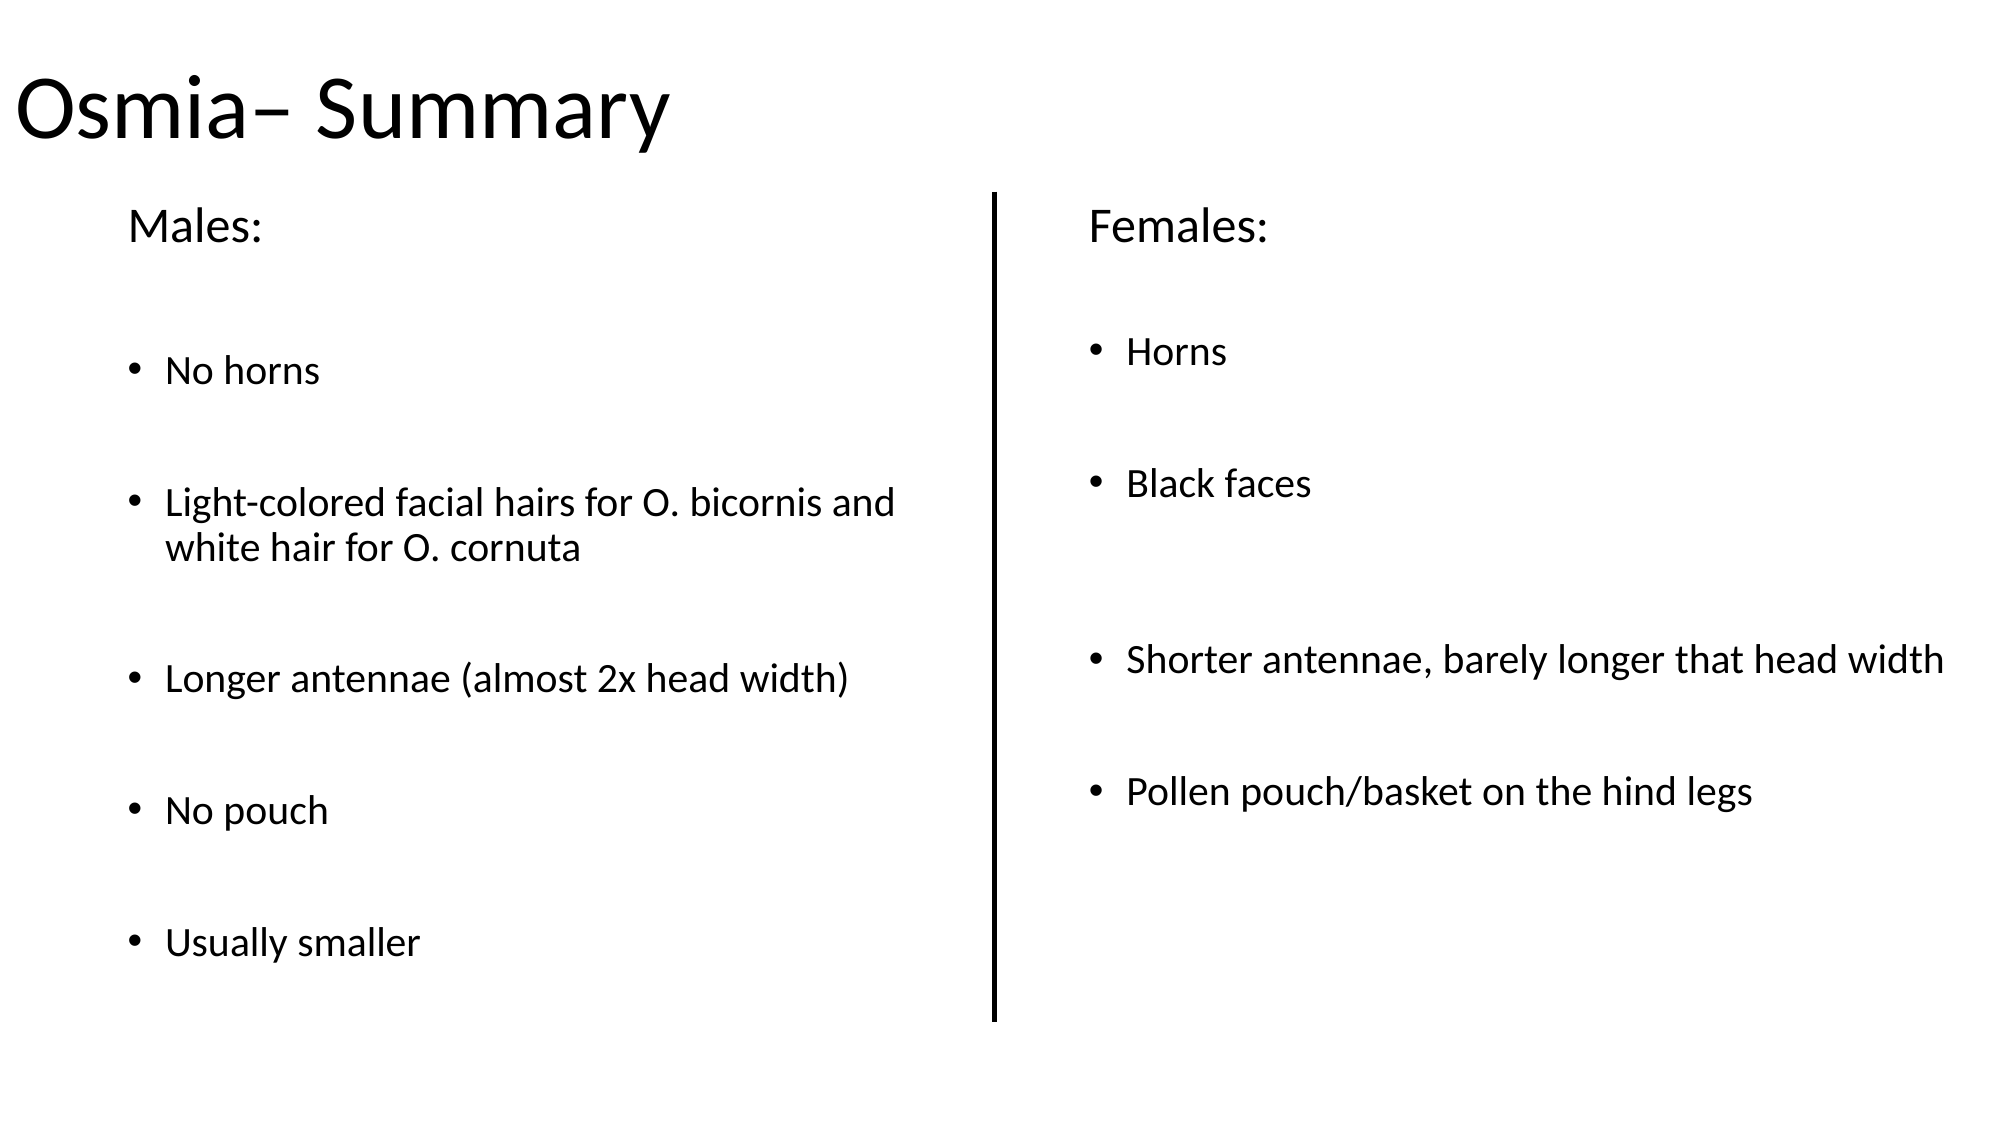

# Osmia– Summary
Females:

Horns

Black faces

Shorter antennae, barely longer that head width

Pollen pouch/basket on the hind legs
Males:

No horns

Light-colored facial hairs for O. bicornis and white hair for O. cornuta

Longer antennae (almost 2x head width)

No pouch

Usually smaller